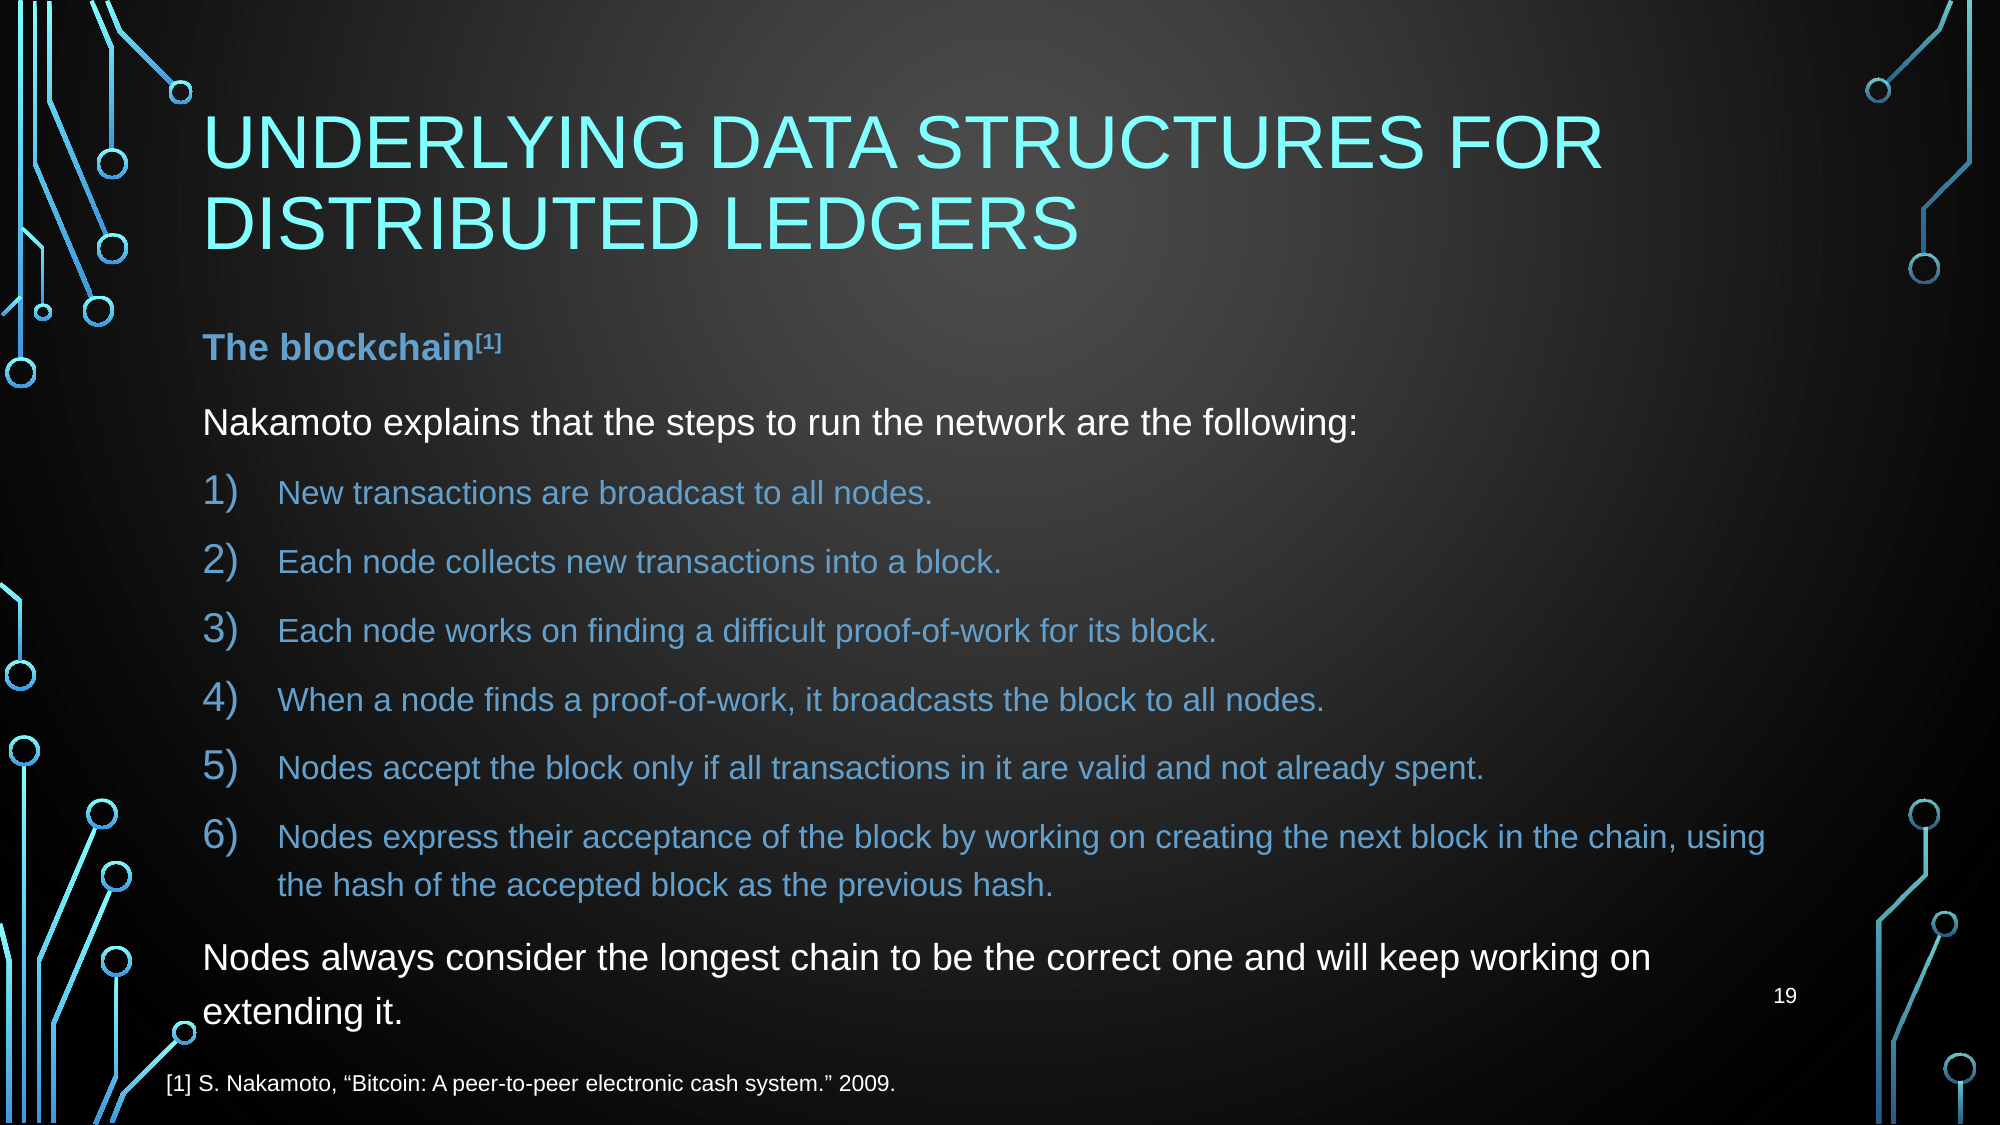

# Underlying Data Structures for Distributed Ledgers
The blockchain[1]
Nakamoto explains that the steps to run the network are the following:
New transactions are broadcast to all nodes.
Each node collects new transactions into a block.
Each node works on finding a difficult proof-of-work for its block.
When a node finds a proof-of-work, it broadcasts the block to all nodes.
Nodes accept the block only if all transactions in it are valid and not already spent.
Nodes express their acceptance of the block by working on creating the next block in the chain, using the hash of the accepted block as the previous hash.
Nodes always consider the longest chain to be the correct one and will keep working on extending it.

19
[1] S. Nakamoto, “Bitcoin: A peer-to-peer electronic cash system.” 2009.